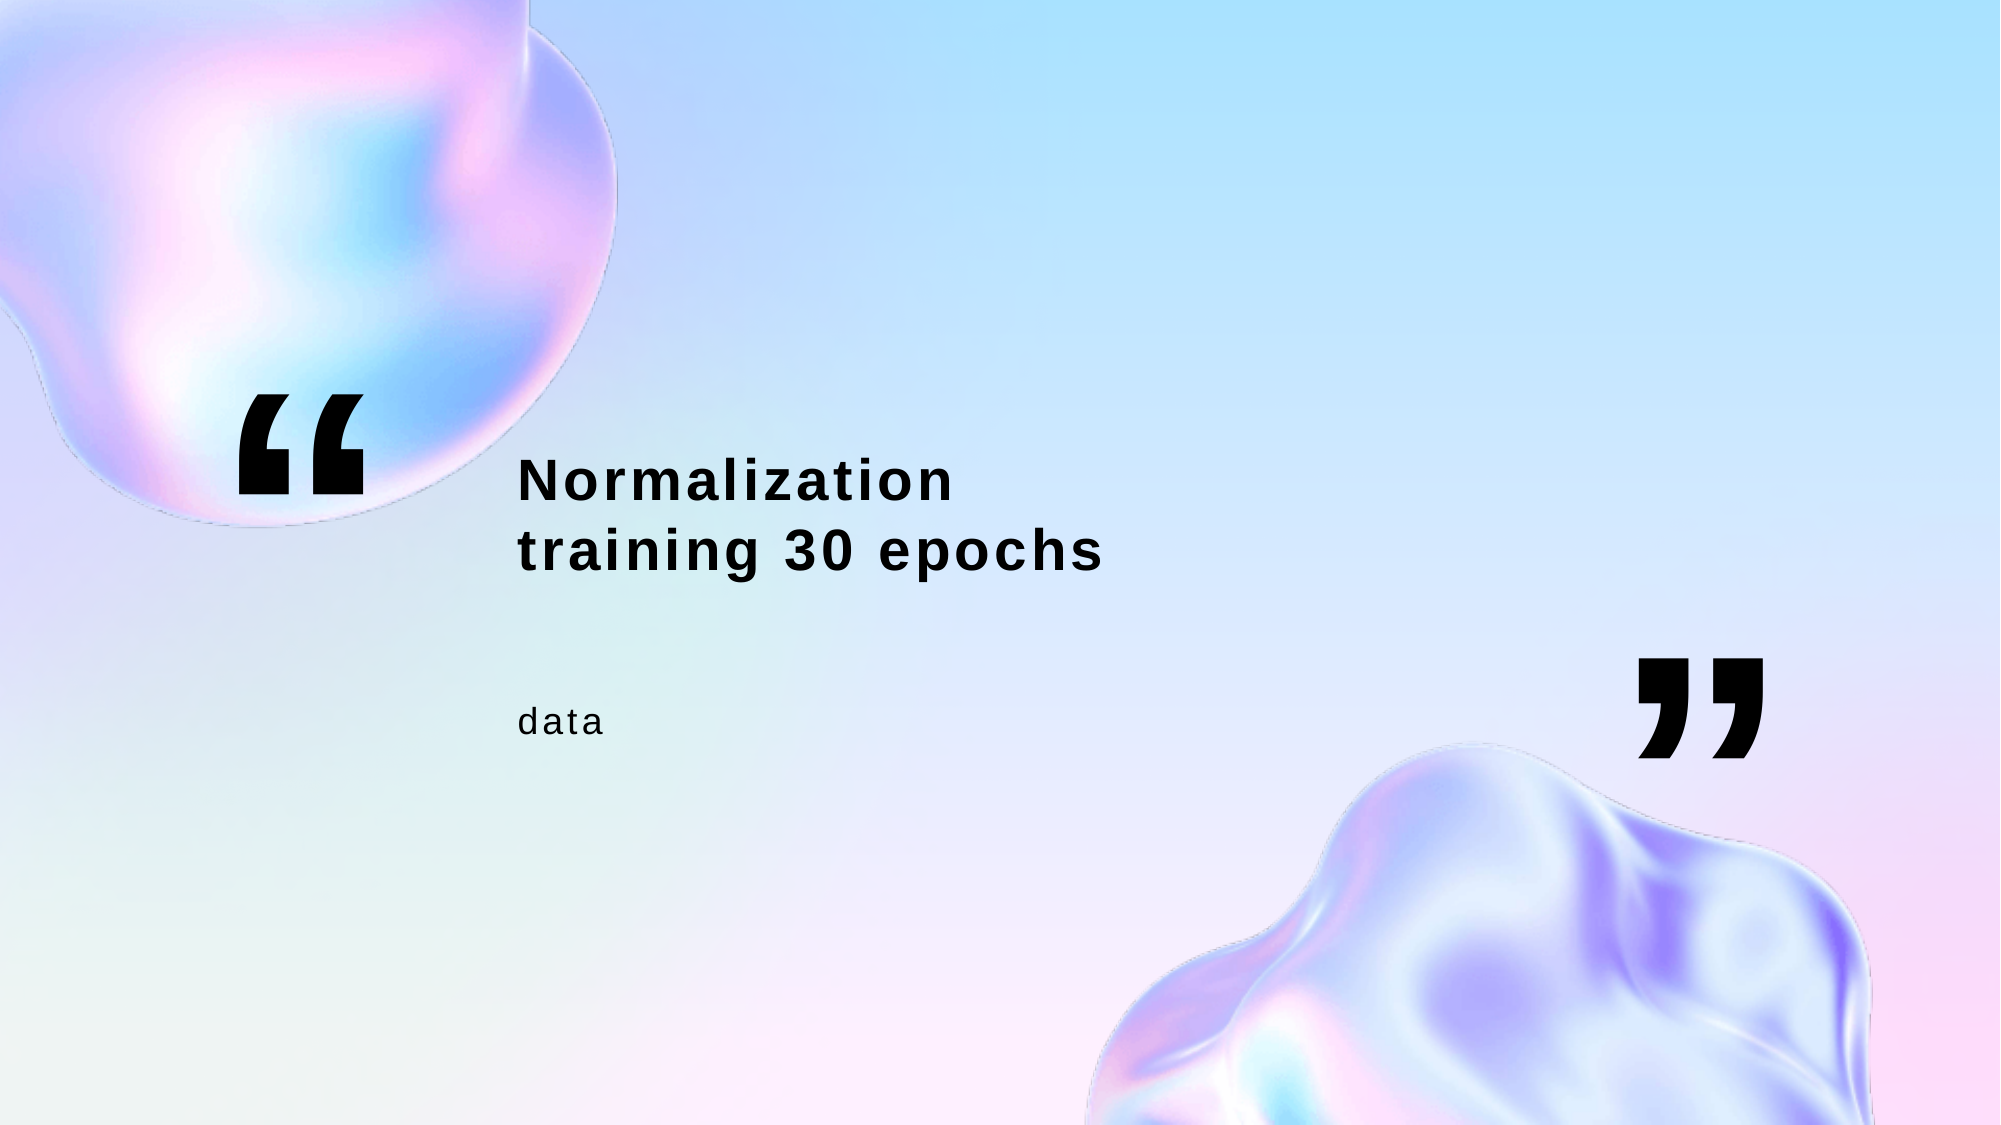

“
# Normalization training 30 epochs
”
data